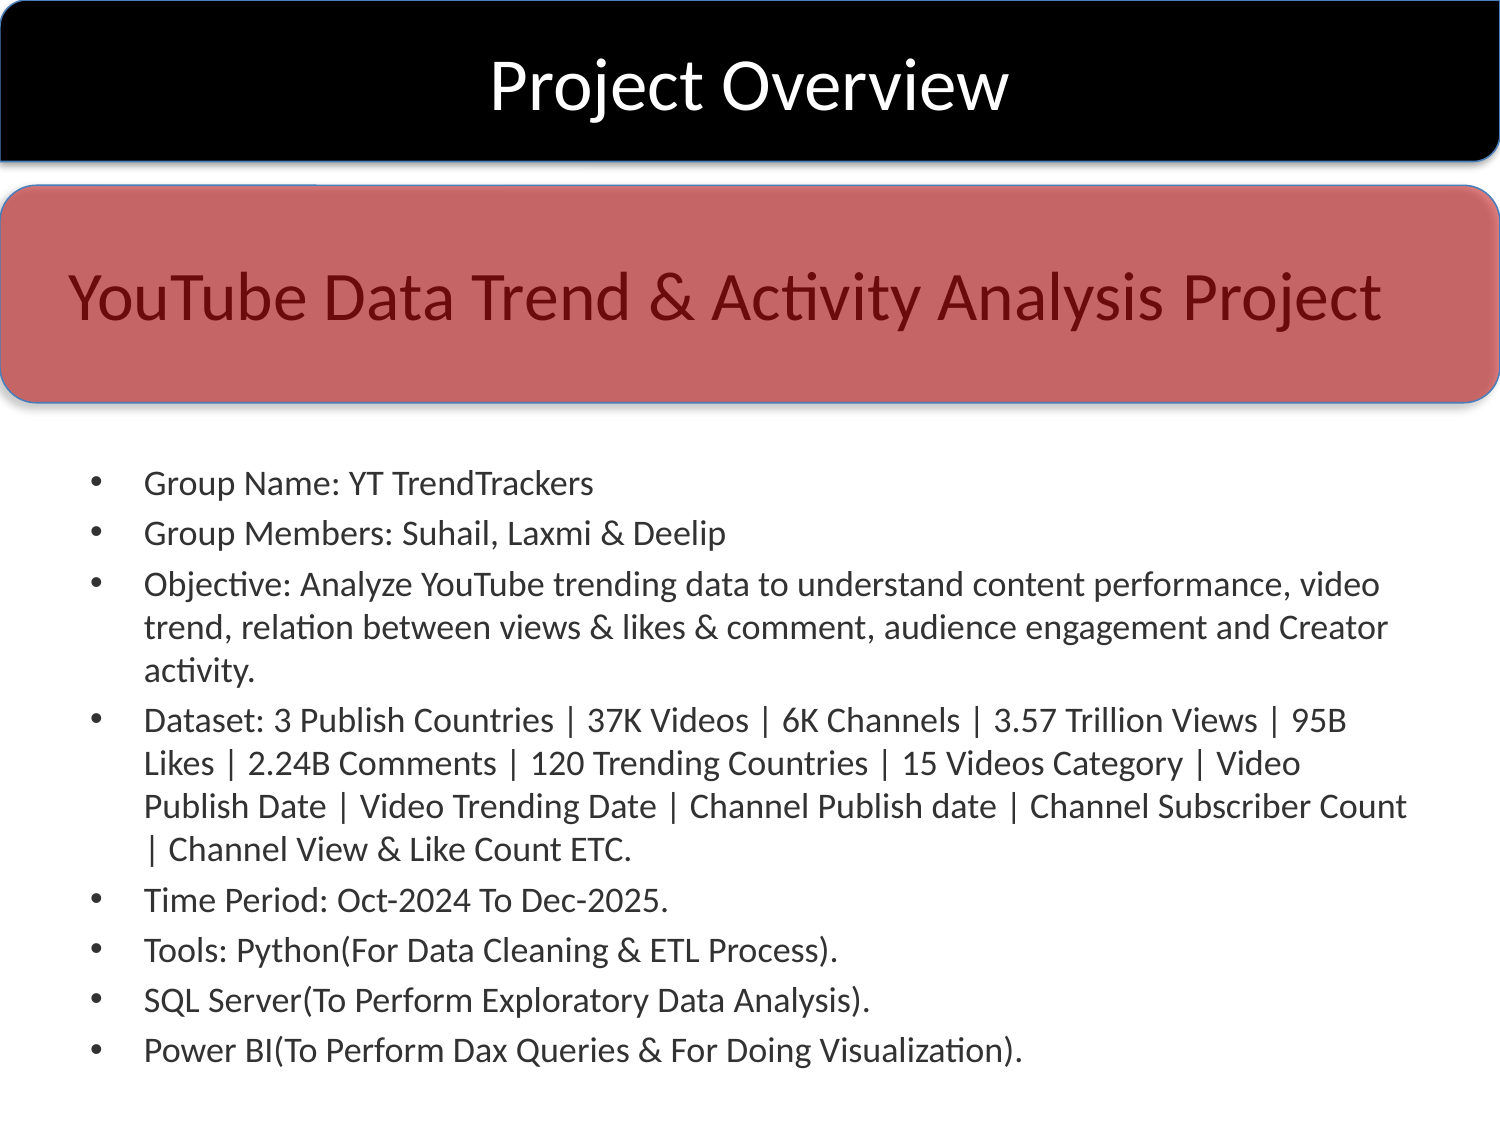

Project Overview

# YouTube Data Trend & Activity Analysis Project
Group Name: YT TrendTrackers
Group Members: Suhail, Laxmi & Deelip
Objective: Analyze YouTube trending data to understand content performance, video trend, relation between views & likes & comment, audience engagement and Creator activity.
Dataset: 3 Publish Countries | 37K Videos | 6K Channels | 3.57 Trillion Views | 95B Likes | 2.24B Comments | 120 Trending Countries | 15 Videos Category | Video Publish Date | Video Trending Date | Channel Publish date | Channel Subscriber Count | Channel View & Like Count ETC.
Time Period: Oct-2024 To Dec-2025.
Tools: Python(For Data Cleaning & ETL Process).
SQL Server(To Perform Exploratory Data Analysis).
Power BI(To Perform Dax Queries & For Doing Visualization).